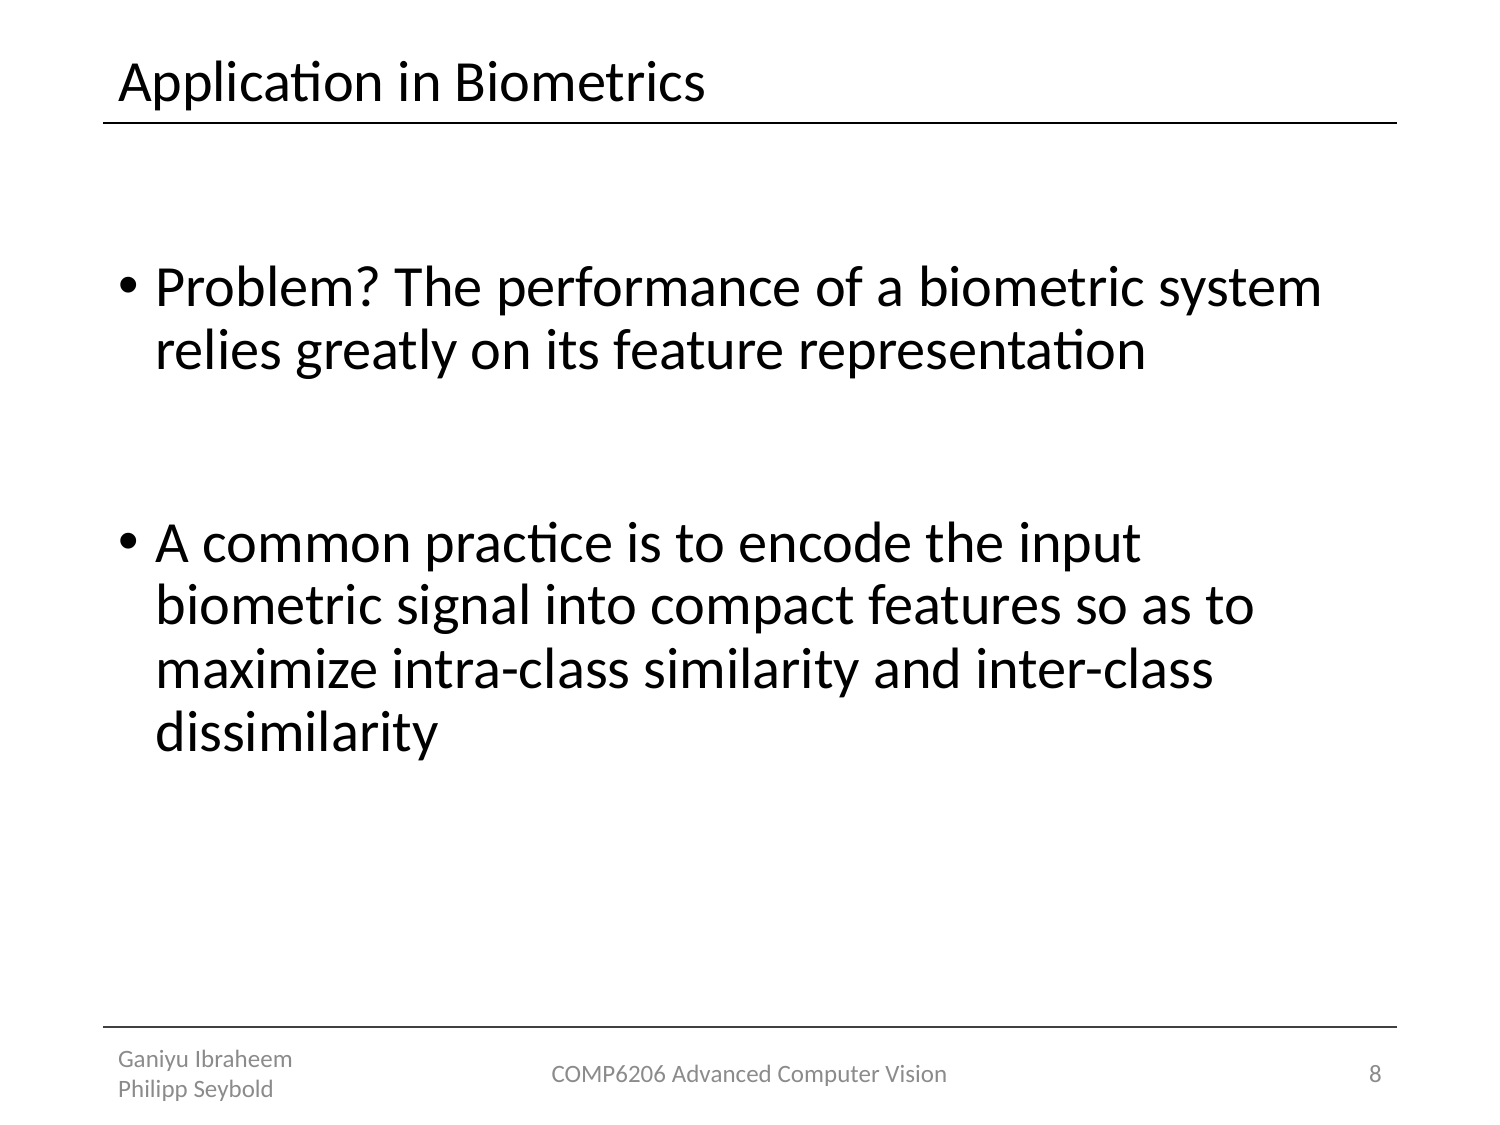

# Application in Biometrics
Problem? The performance of a biometric system relies greatly on its feature representation

A common practice is to encode the input biometric signal into compact features so as to maximize intra-class similarity and inter-class dissimilarity
Ganiyu Ibraheem   Philipp Seybold
COMP6206 Advanced Computer Vision
8